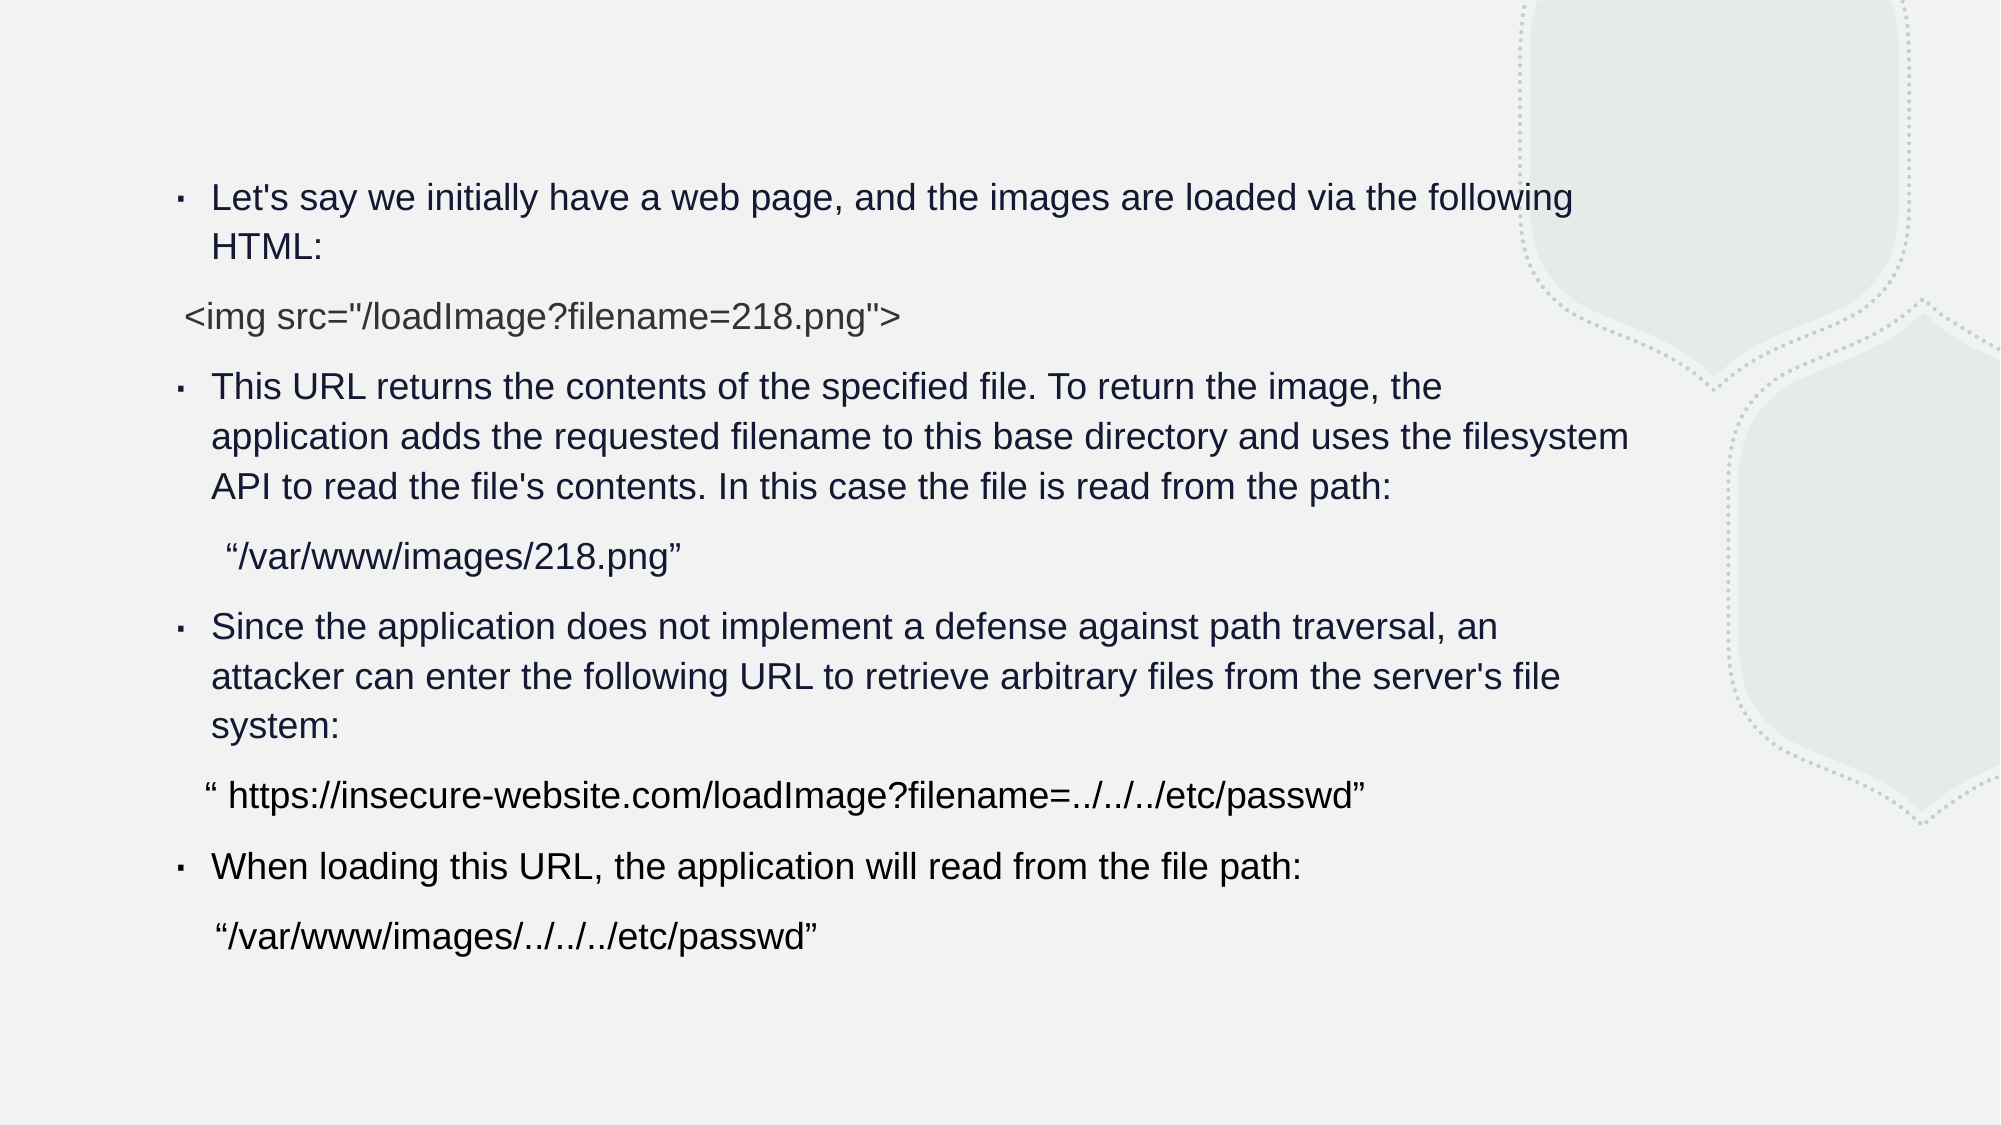

Let's say we initially have a web page, and the images are loaded via the following HTML:
 <img src="/loadImage?filename=218.png">
This URL returns the contents of the specified file. To return the image, the application adds the requested filename to this base directory and uses the filesystem API to read the file's contents. In this case the file is read from the path:
     “/var/www/images/218.png”
Since the application does not implement a defense against path traversal, an attacker can enter the following URL to retrieve arbitrary files from the server's file system:
   “ https://insecure-website.com/loadImage?filename=../../../etc/passwd”
When loading this URL, the application will read from the file path:
    “/var/www/images/../../../etc/passwd”